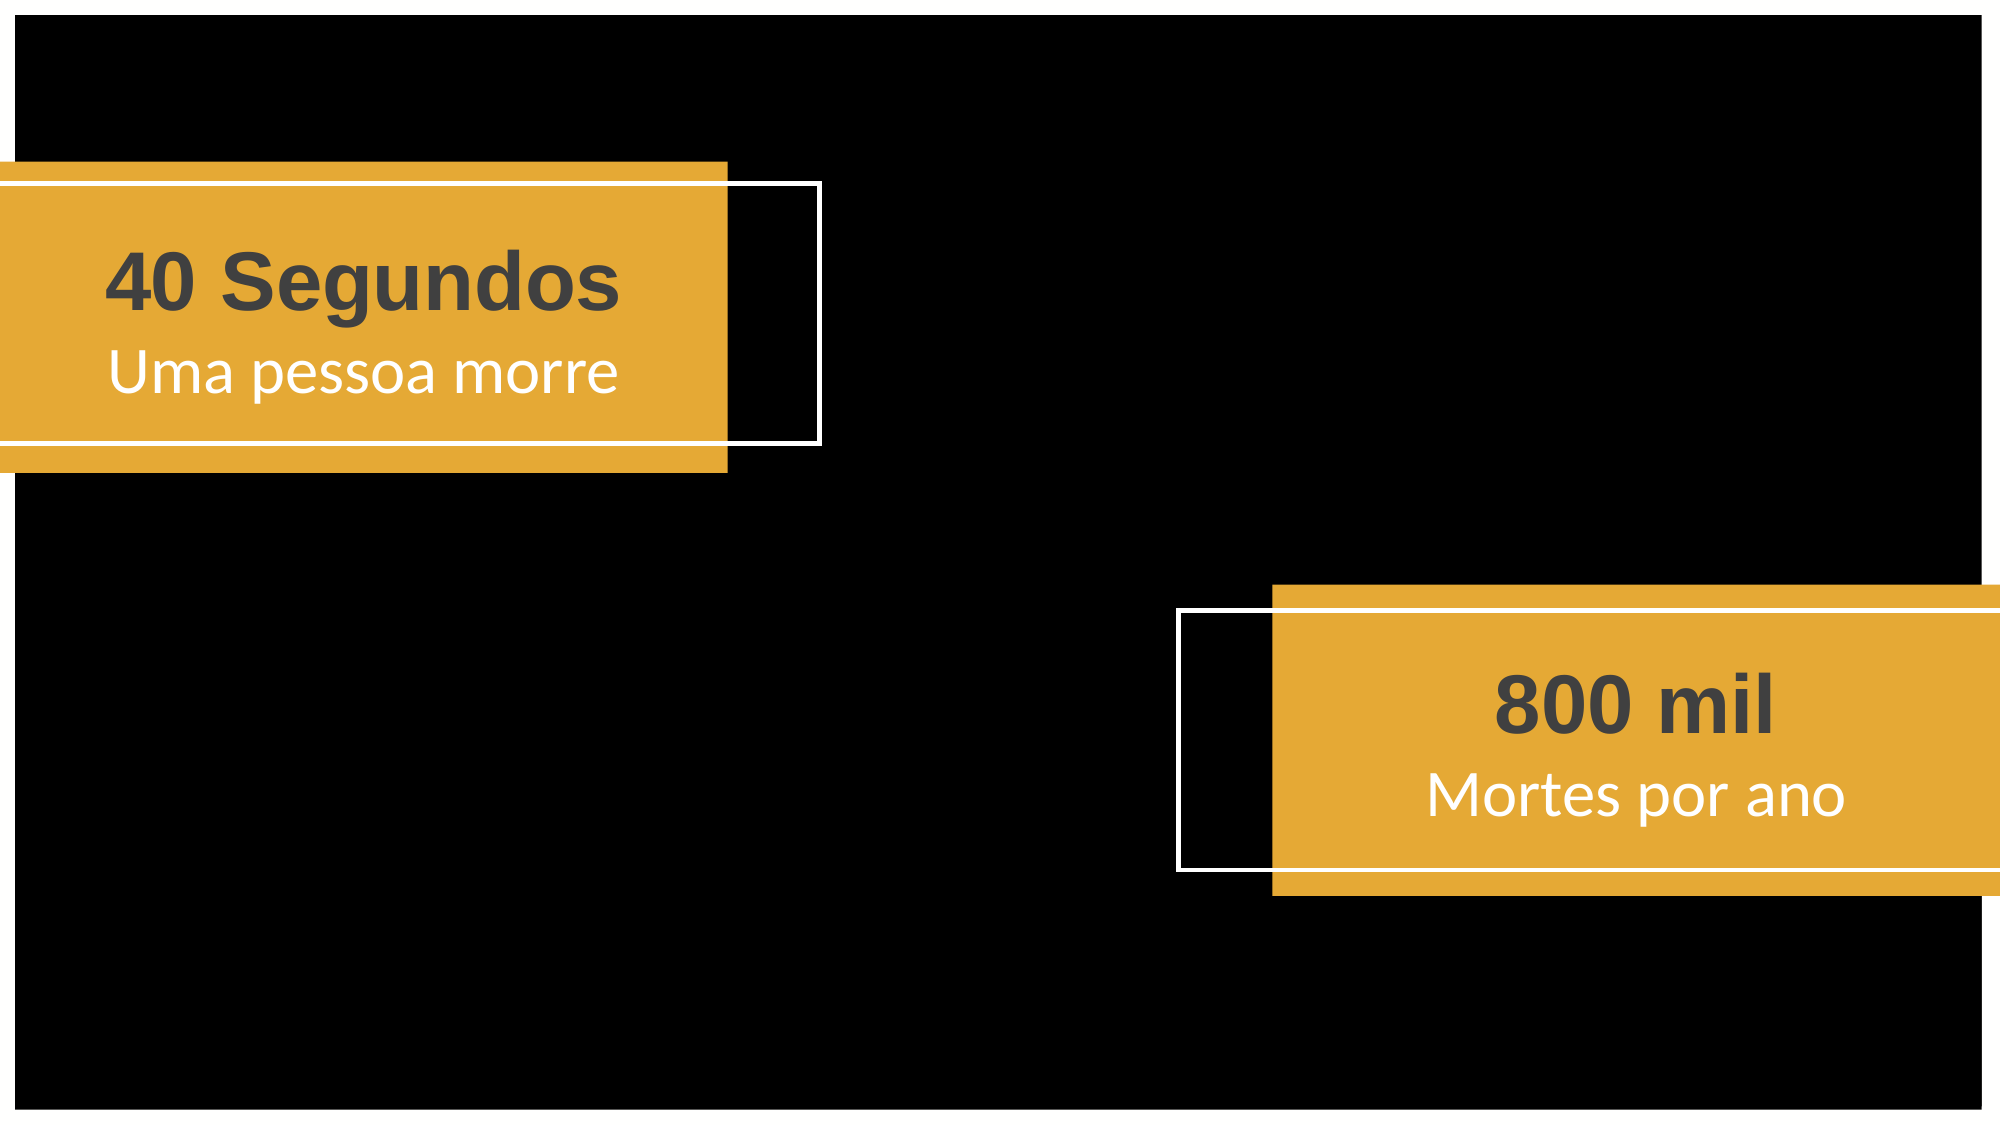

40 Segundos
Uma pessoa morre

800 mil
Mortes por ano